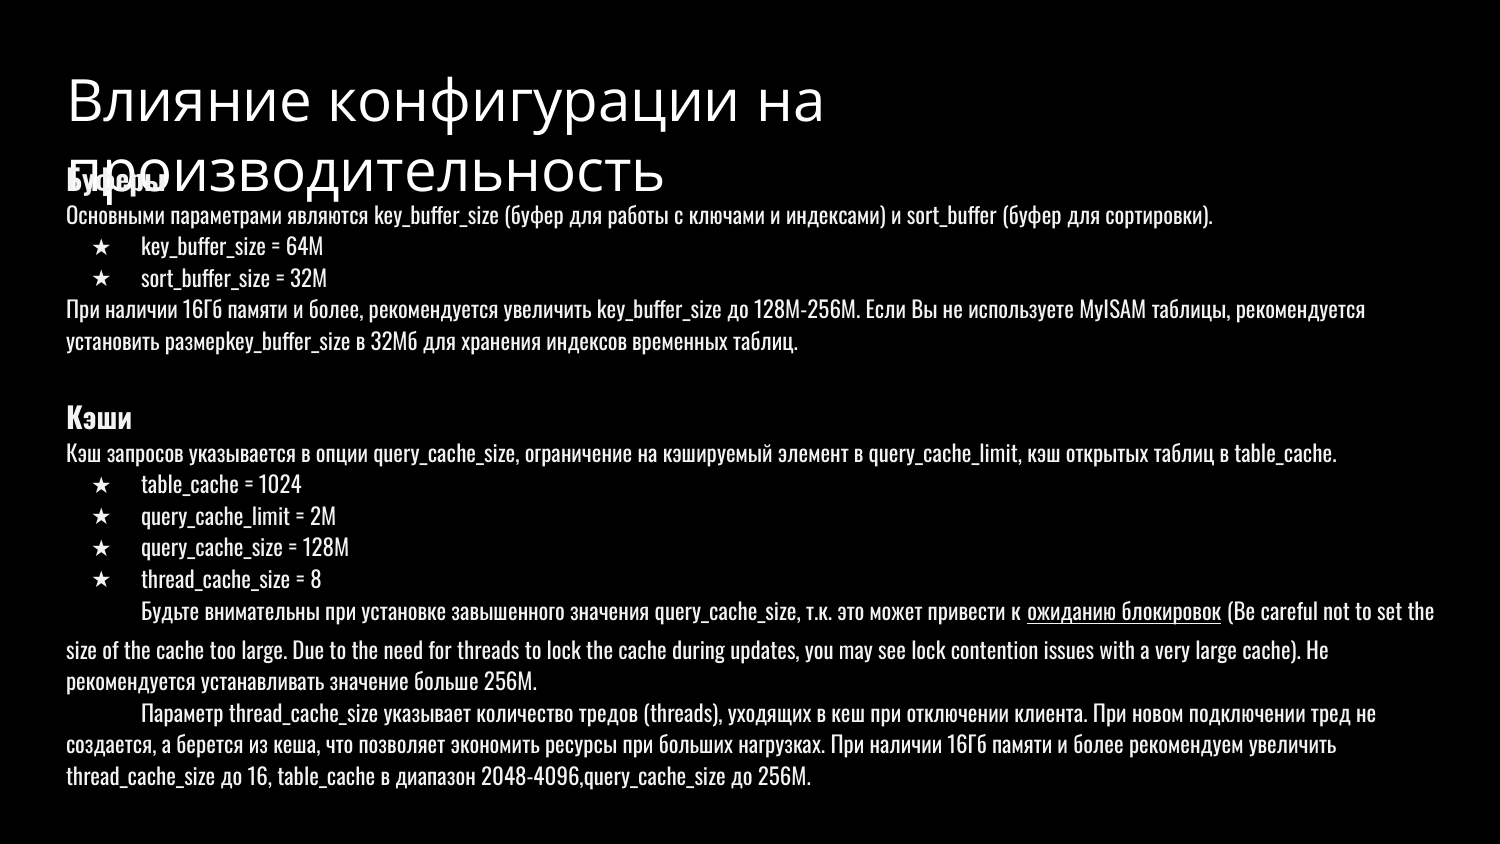

# Влияние конфигурации на производительность
Буферы
Основными параметрами являются key_buffer_size (буфер для работы с ключами и индексами) и sort_buffer (буфер для сортировки).
key_buffer_size = 64M
sort_buffer_size = 32M
При наличии 16Гб памяти и более, рекомендуется увеличить key_buffer_size до 128M-256M. Если Вы не используете MyISAM таблицы, рекомендуется установить размерkey_buffer_size в 32Мб для хранения индексов временных таблиц.

Кэши
Кэш запросов указывается в опции query_cache_size, ограничение на кэшируемый элемент в query_cache_limit, кэш открытых таблиц в table_cache.
table_cache = 1024
query_cache_limit = 2M
query_cache_size = 128M
thread_cache_size = 8
Будьте внимательны при установке завышенного значения query_cache_size, т.к. это может привести к ожиданию блокировок (Be careful not to set the size of the cache too large. Due to the need for threads to lock the cache during updates, you may see lock contention issues with a very large cache). Не рекомендуется устанавливать значение больше 256M.
Параметр thread_cache_size указывает количество тредов (threads), уходящих в кеш при отключении клиента. При новом подключении тред не создается, а берется из кеша, что позволяет экономить ресурсы при больших нагрузках. При наличии 16Гб памяти и более рекомендуем увеличить thread_cache_size до 16, table_cache в диапазон 2048-4096,query_cache_size до 256M.